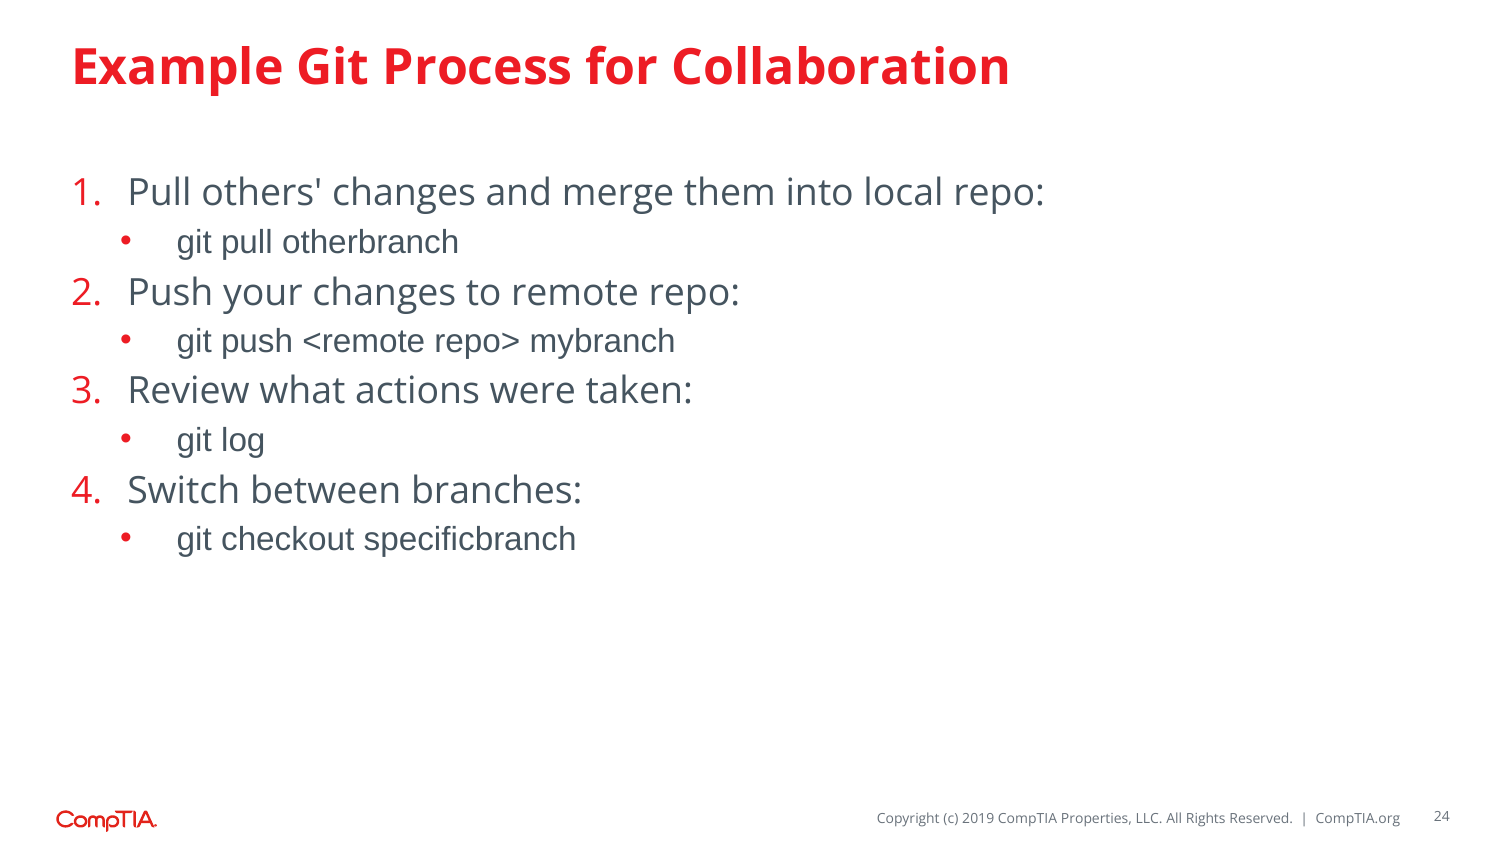

# Example Git Process for Collaboration
Pull others' changes and merge them into local repo:
git pull otherbranch
Push your changes to remote repo:
git push <remote repo> mybranch
Review what actions were taken:
git log
Switch between branches:
git checkout specificbranch
24